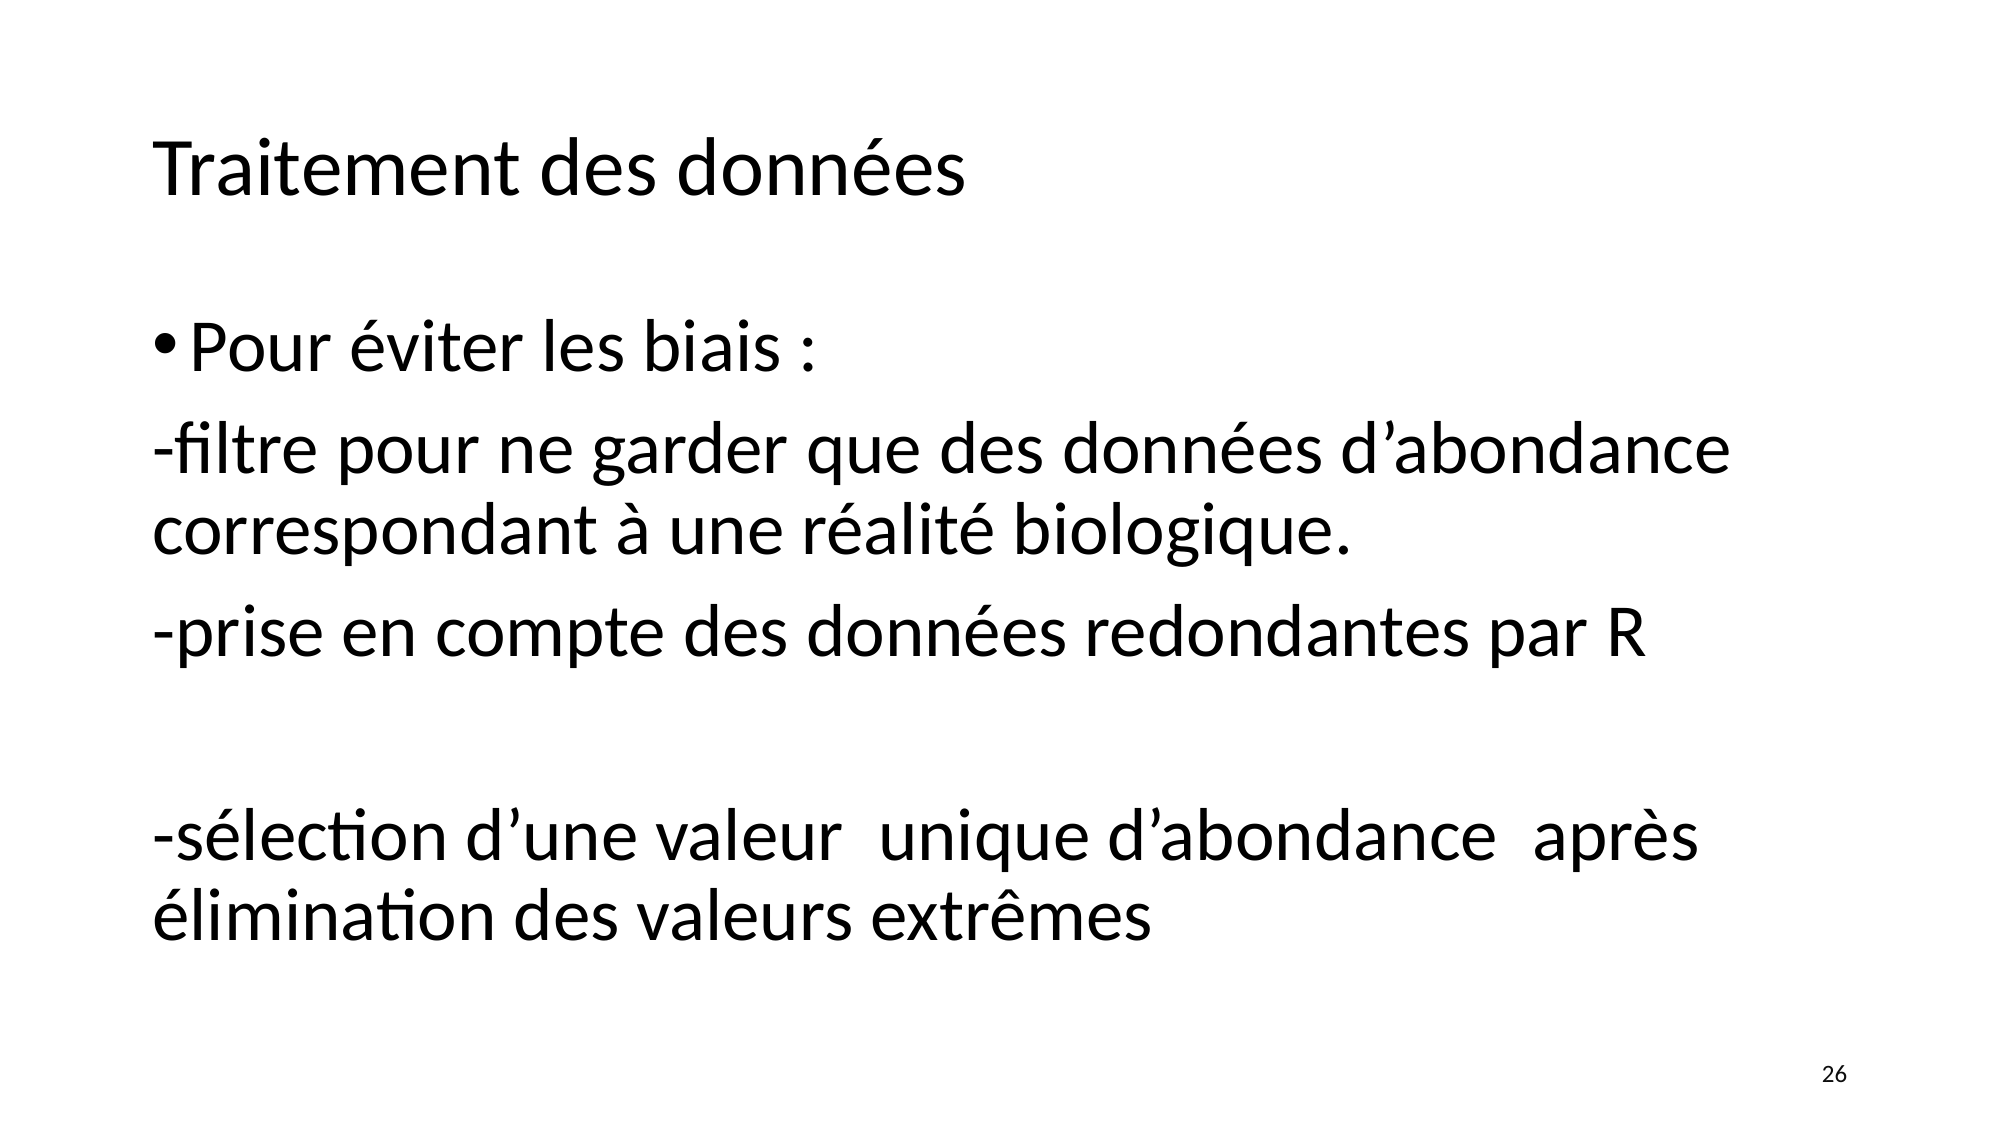

# Traitement des données
Pour éviter les biais :
-filtre pour ne garder que des données d’abondance correspondant à une réalité biologique.
-prise en compte des données redondantes par R

-sélection d’une valeur  unique d’abondance  après élimination des valeurs extrêmes

26